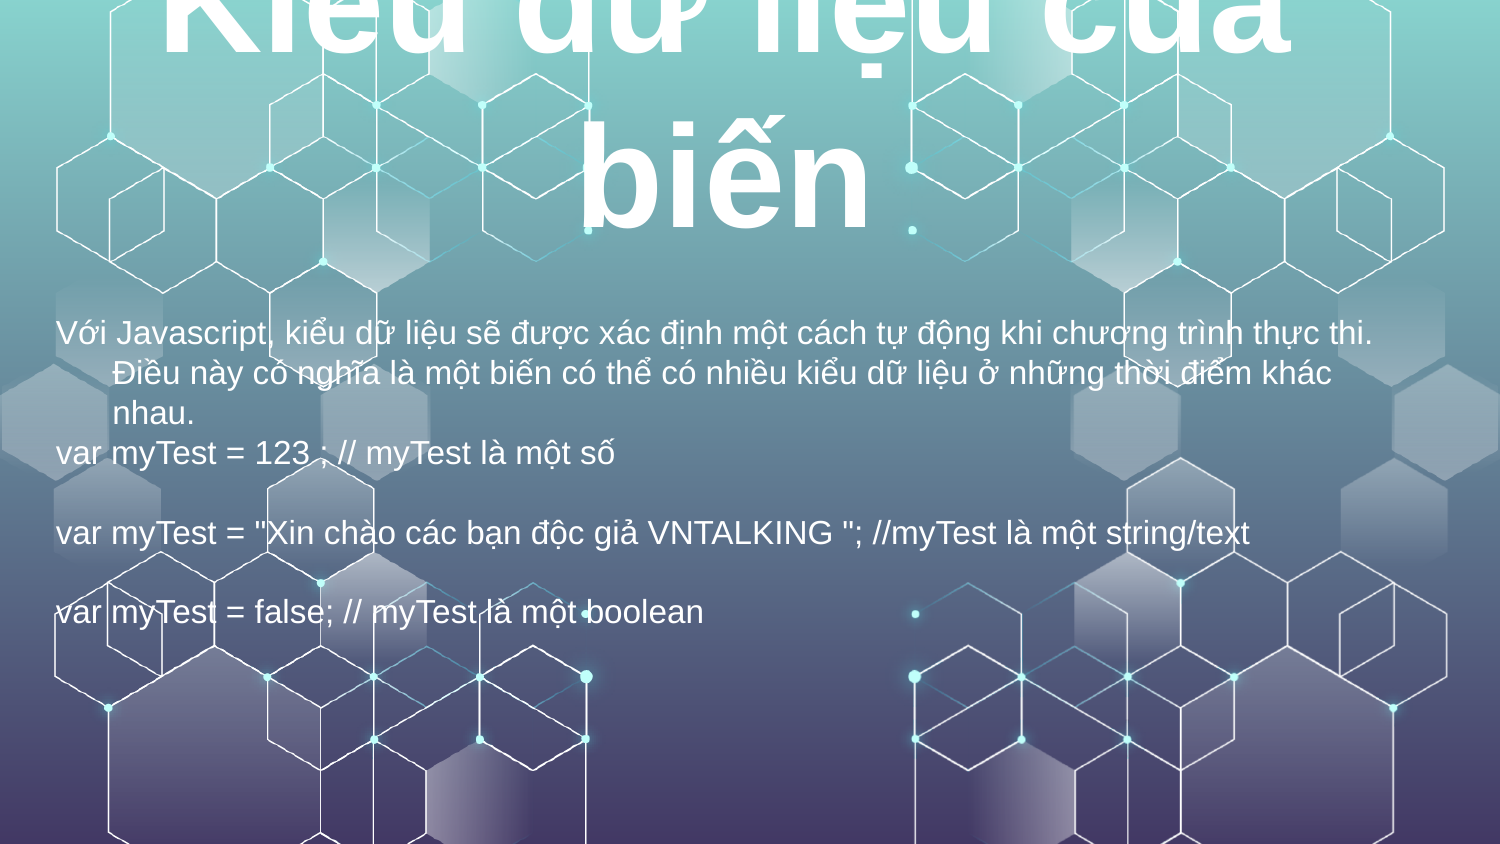

Kiểu dữ liệu của biến
Với Javascript, kiểu dữ liệu sẽ được xác định một cách tự động khi chương trình thực thi. Điều này có nghĩa là một biến có thể có nhiều kiểu dữ liệu ở những thời điểm khác nhau.
var myTest = 123 ; // myTest là một số

var myTest = "Xin chào các bạn độc giả VNTALKING "; //myTest là một string/text

var myTest = false; // myTest là một boolean